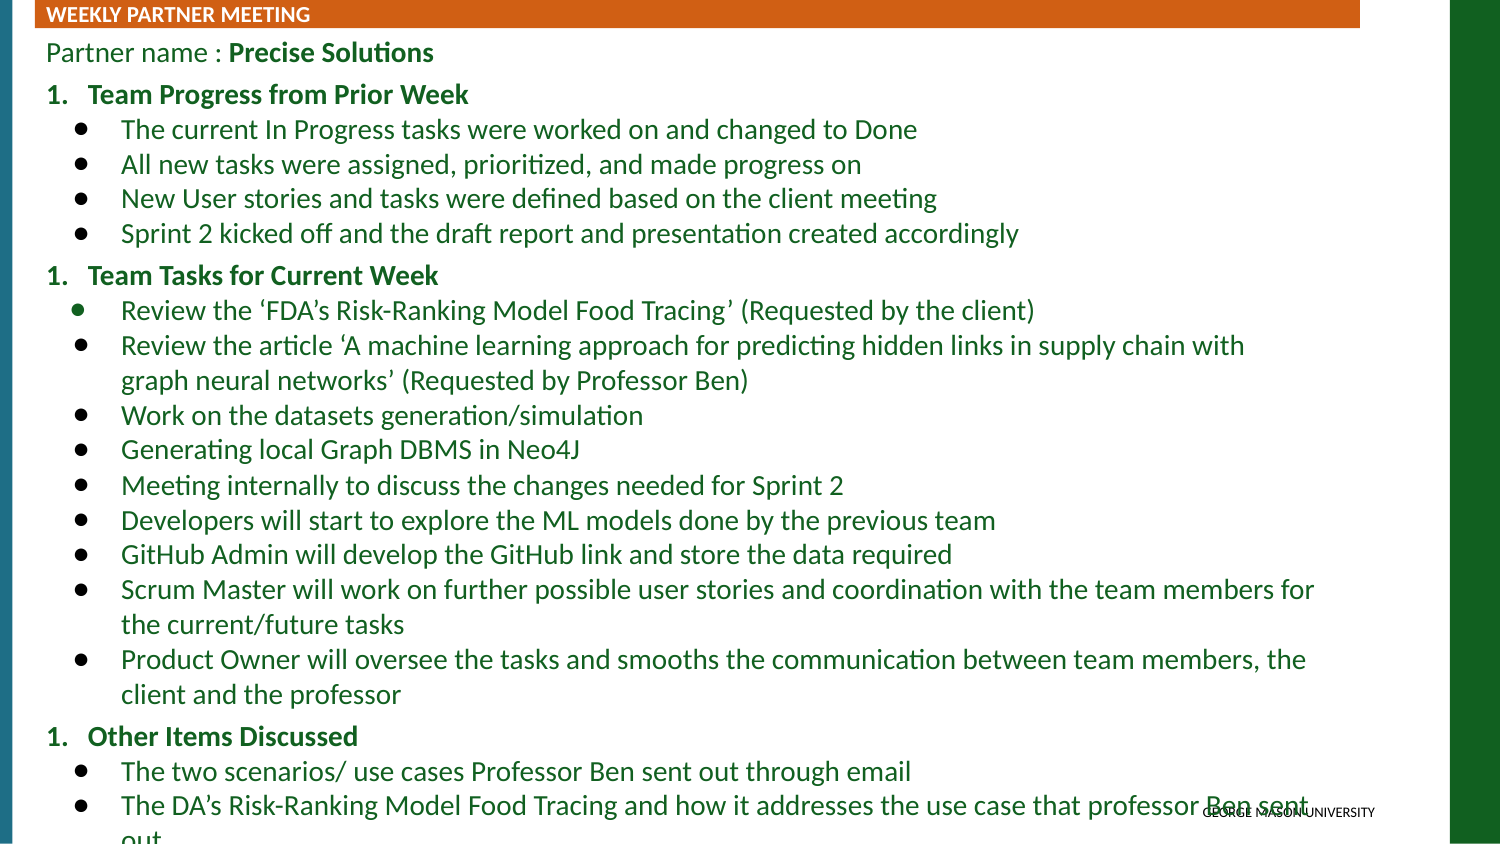

WEEKLY PARTNER MEETING
Partner name : Precise Solutions
Team Progress from Prior Week
The current In Progress tasks were worked on and changed to Done
All new tasks were assigned, prioritized, and made progress on
New User stories and tasks were defined based on the client meeting
Sprint 2 kicked off and the draft report and presentation created accordingly
Team Tasks for Current Week
Review the ‘FDA’s Risk-Ranking Model Food Tracing’ (Requested by the client)
Review the article ‘A machine learning approach for predicting hidden links in supply chain with graph neural networks’ (Requested by Professor Ben)
Work on the datasets generation/simulation
Generating local Graph DBMS in Neo4J
Meeting internally to discuss the changes needed for Sprint 2
Developers will start to explore the ML models done by the previous team
GitHub Admin will develop the GitHub link and store the data required
Scrum Master will work on further possible user stories and coordination with the team members for the current/future tasks
Product Owner will oversee the tasks and smooths the communication between team members, the client and the professor
Other Items Discussed
The two scenarios/ use cases Professor Ben sent out through email
The DA’s Risk-Ranking Model Food Tracing and how it addresses the use case that professor Ben sent out